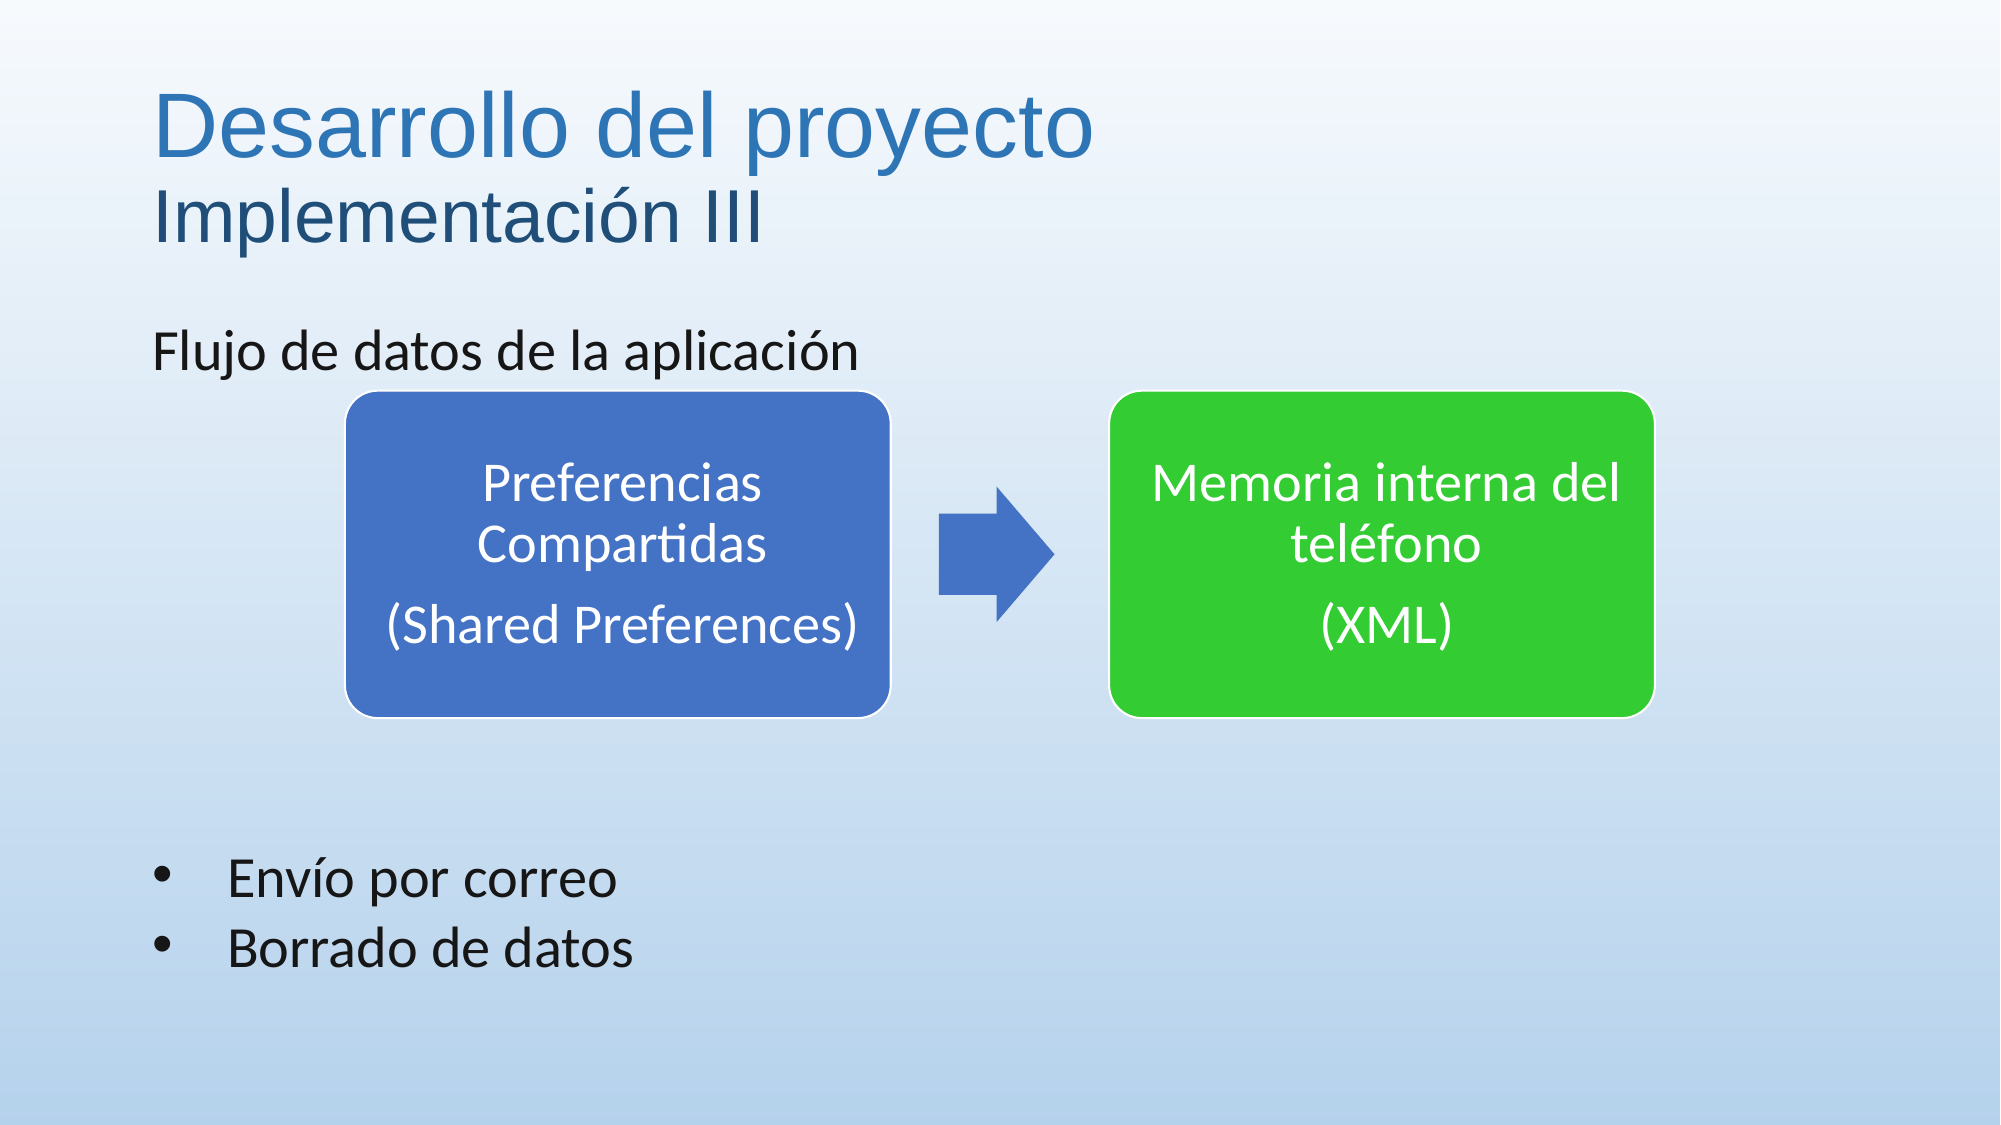

# Desarrollo del proyecto Implementación III
Flujo de datos de la aplicación
Preferencias Compartidas
(Shared Preferences)

Memoria interna del teléfono
(XML)
Envío por correo
Borrado de datos